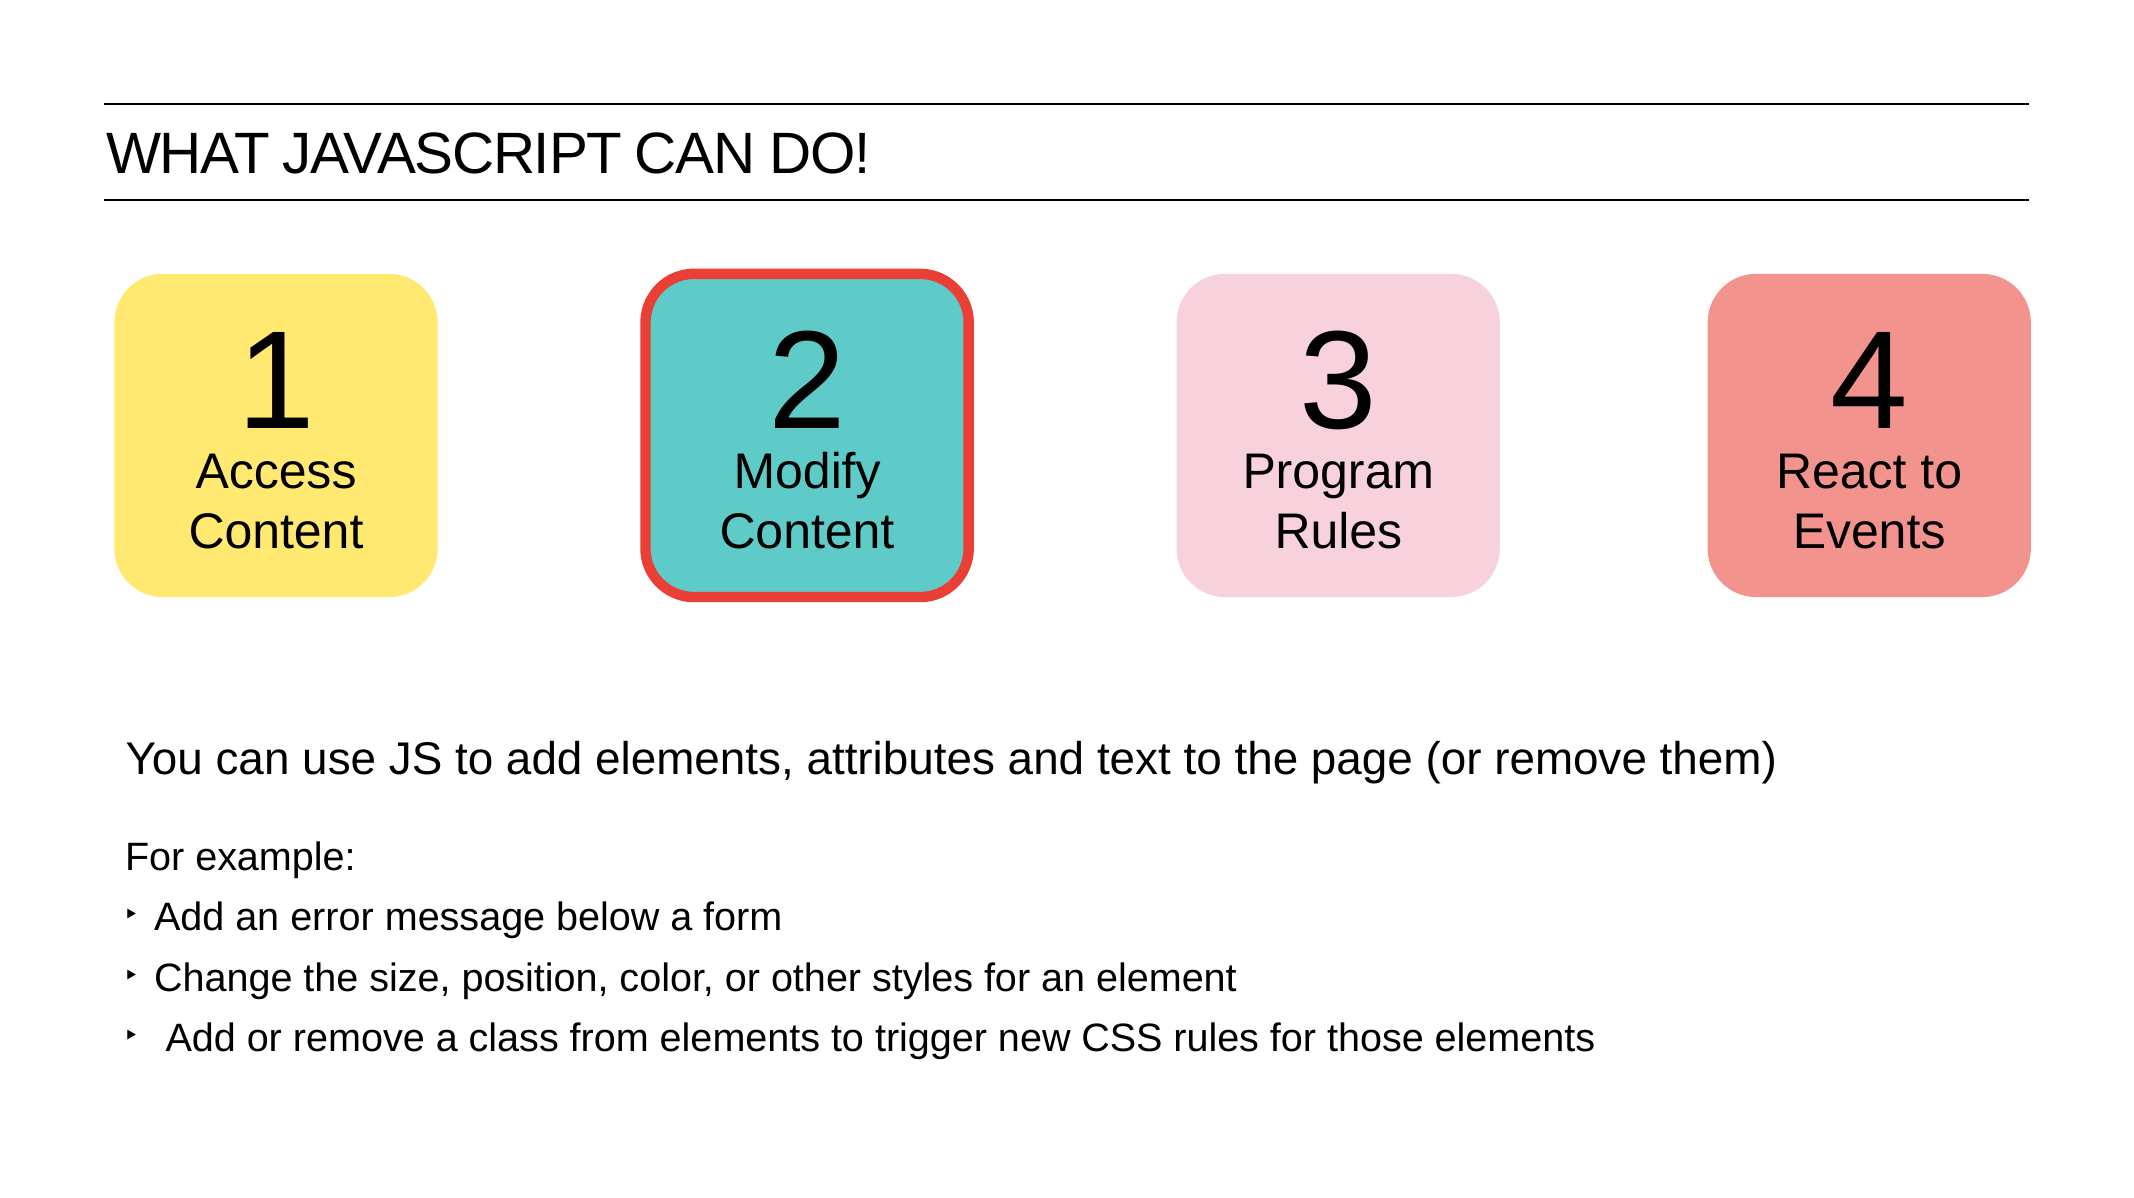

What Javascript Can Do!

1
2
3
4
Access
Content
Modify
Content
Program
Rules
React to
Events
You can use JS to add elements, attributes and text to the page (or remove them)
For example:
Add an error message below a form
Change the size, position, color, or other styles for an element
Add or remove a class from elements to trigger new CSS rules for those elements